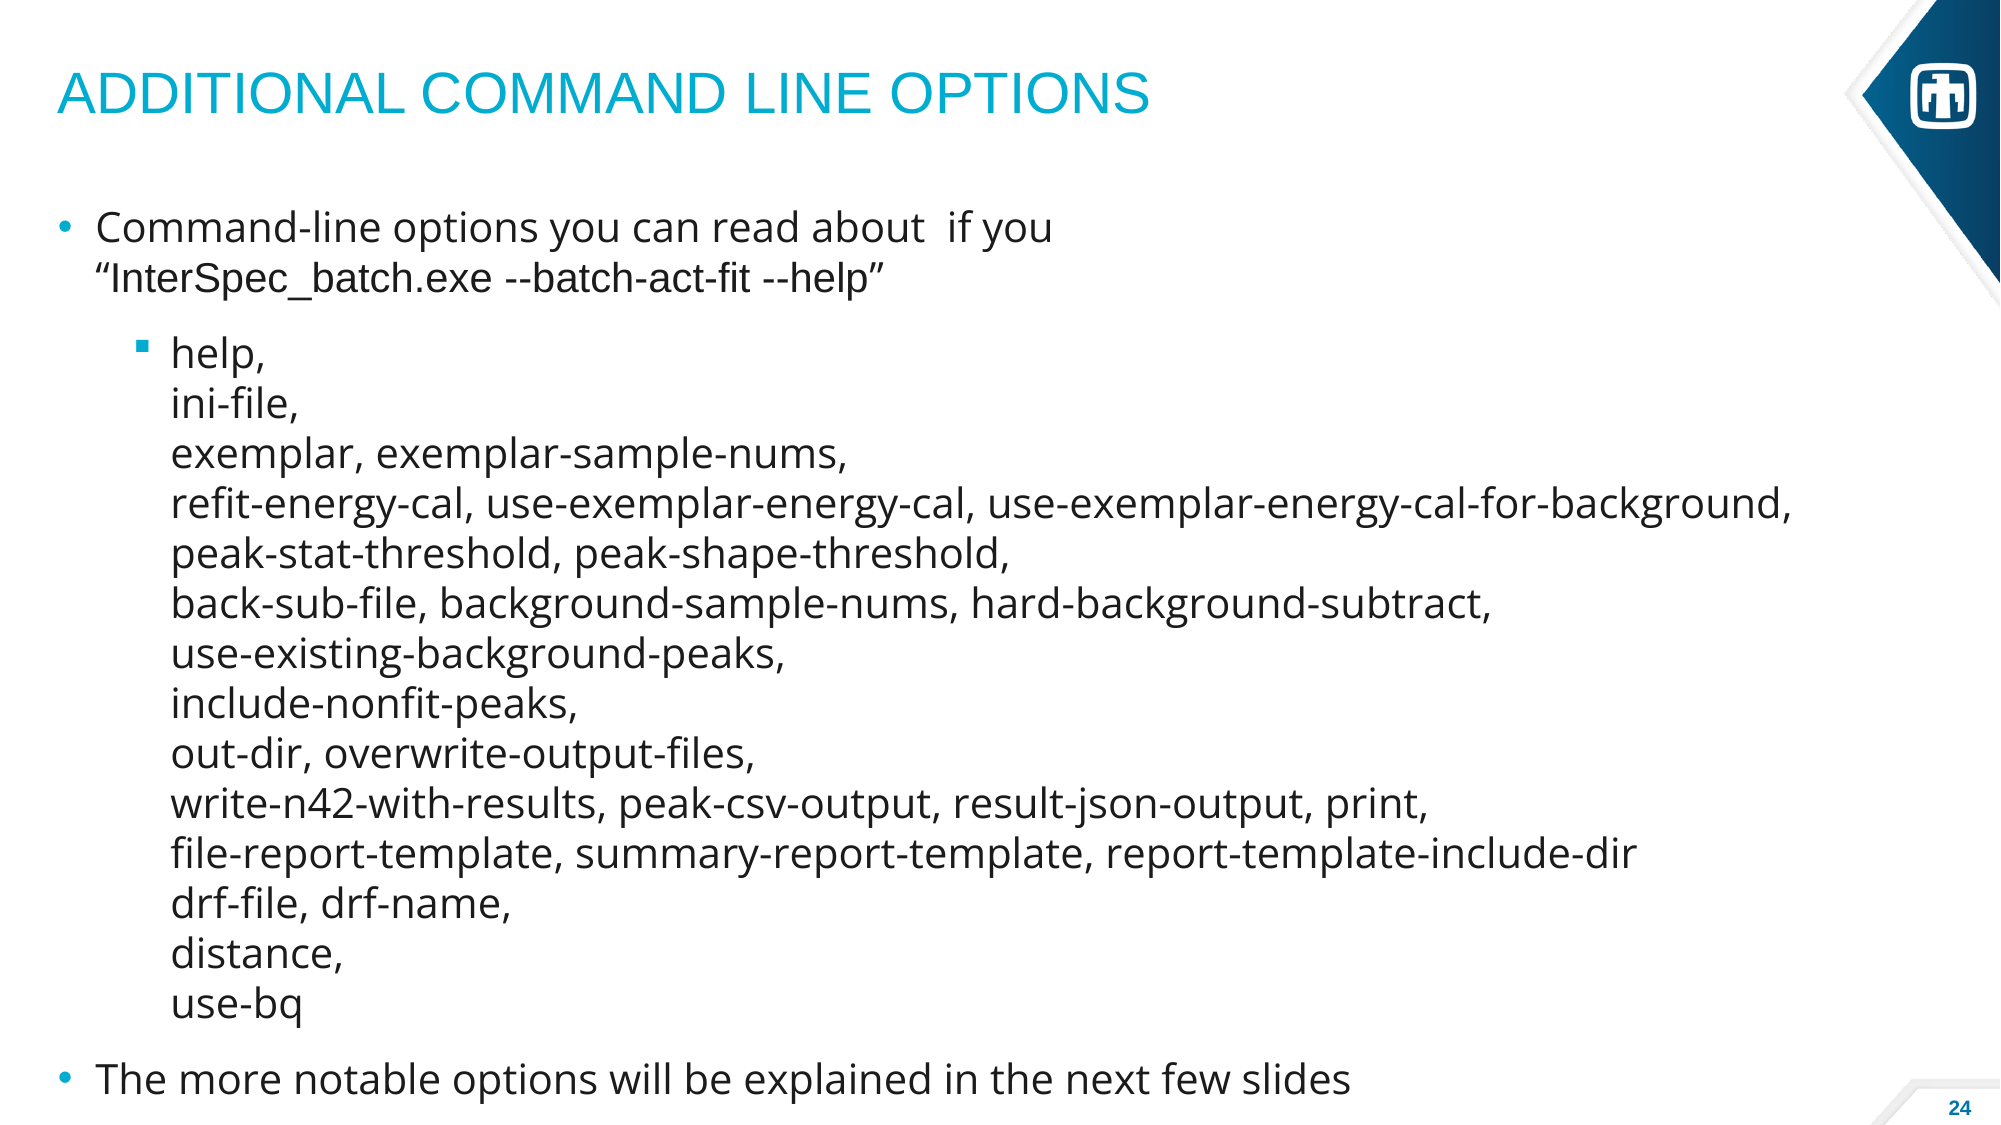

# Additional Command Line Options
Command-line options you can read about  if you
“InterSpec_batch.exe --batch-act-fit --help”
help,
ini-file,
exemplar, exemplar-sample-nums,
refit-energy-cal, use-exemplar-energy-cal, use-exemplar-energy-cal-for-background,
peak-stat-threshold, peak-shape-threshold,
back-sub-file, background-sample-nums, hard-background-subtract,
use-existing-background-peaks,
include-nonfit-peaks,
out-dir, overwrite-output-files,
write-n42-with-results, peak-csv-output, result-json-output, print,
file-report-template, summary-report-template, report-template-include-dir
drf-file, drf-name,
distance,
use-bq
The more notable options will be explained in the next few slides
24